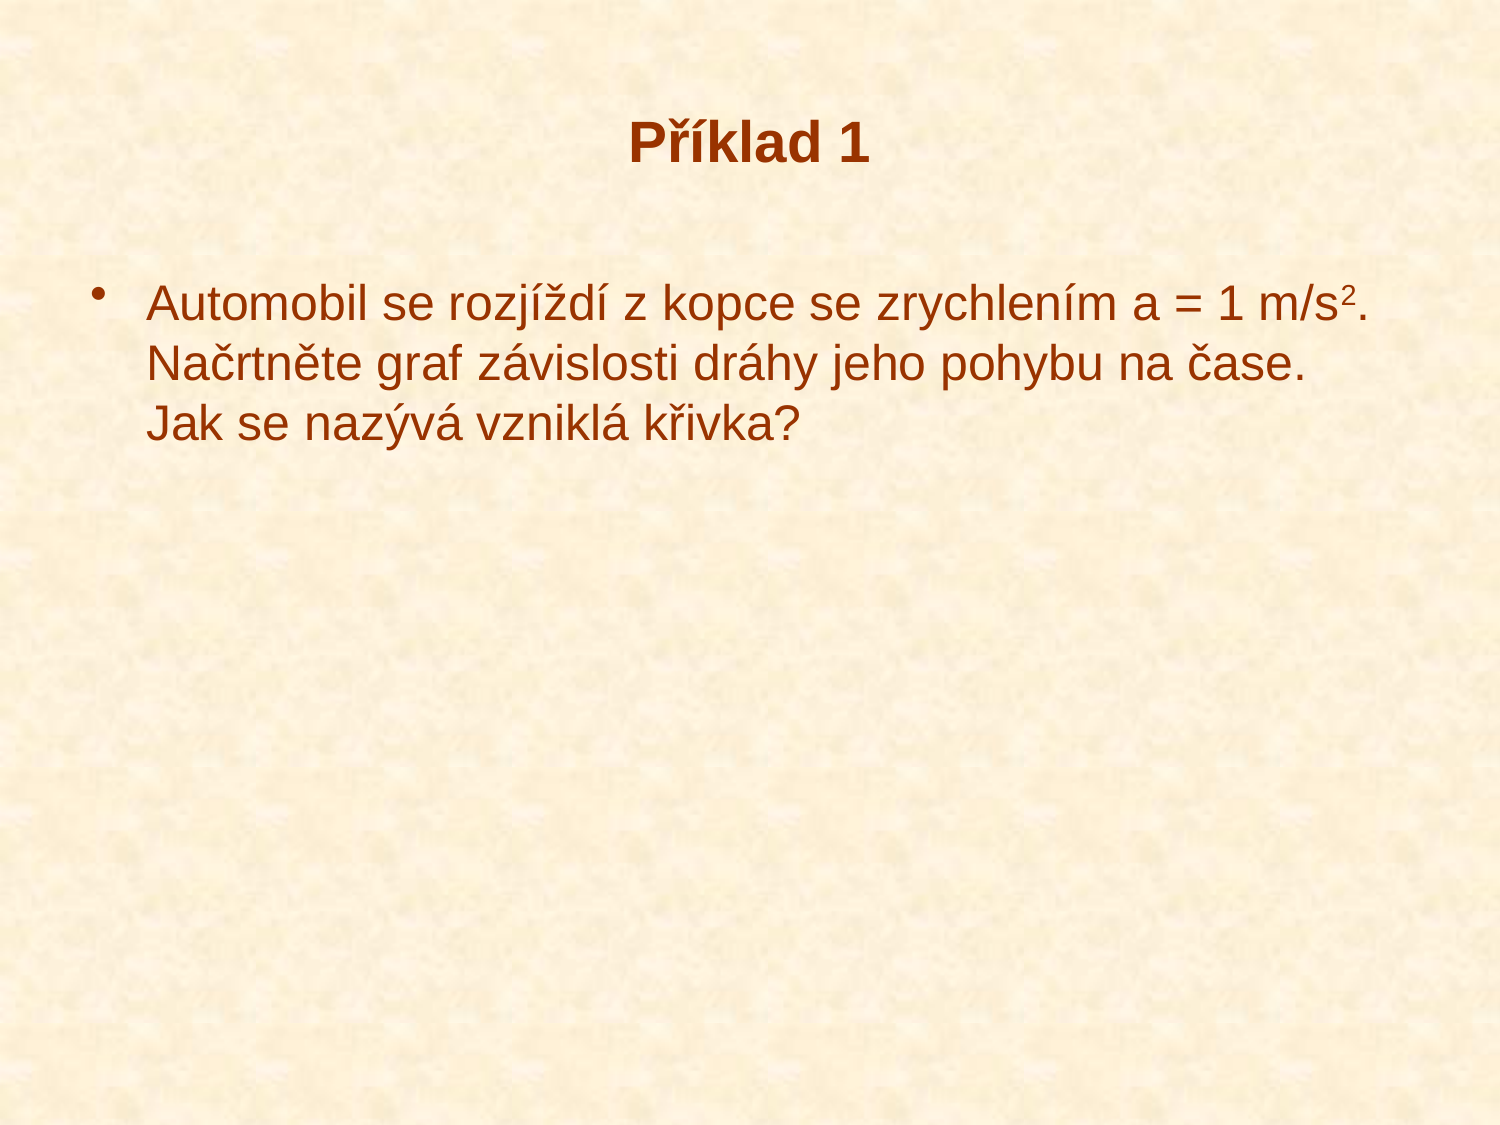

# Příklad 1
Automobil se rozjíždí z kopce se zrychlením a = 1 m/s2.
Načrtněte graf závislosti dráhy jeho pohybu na čase.
Jak se nazývá vzniklá křivka?